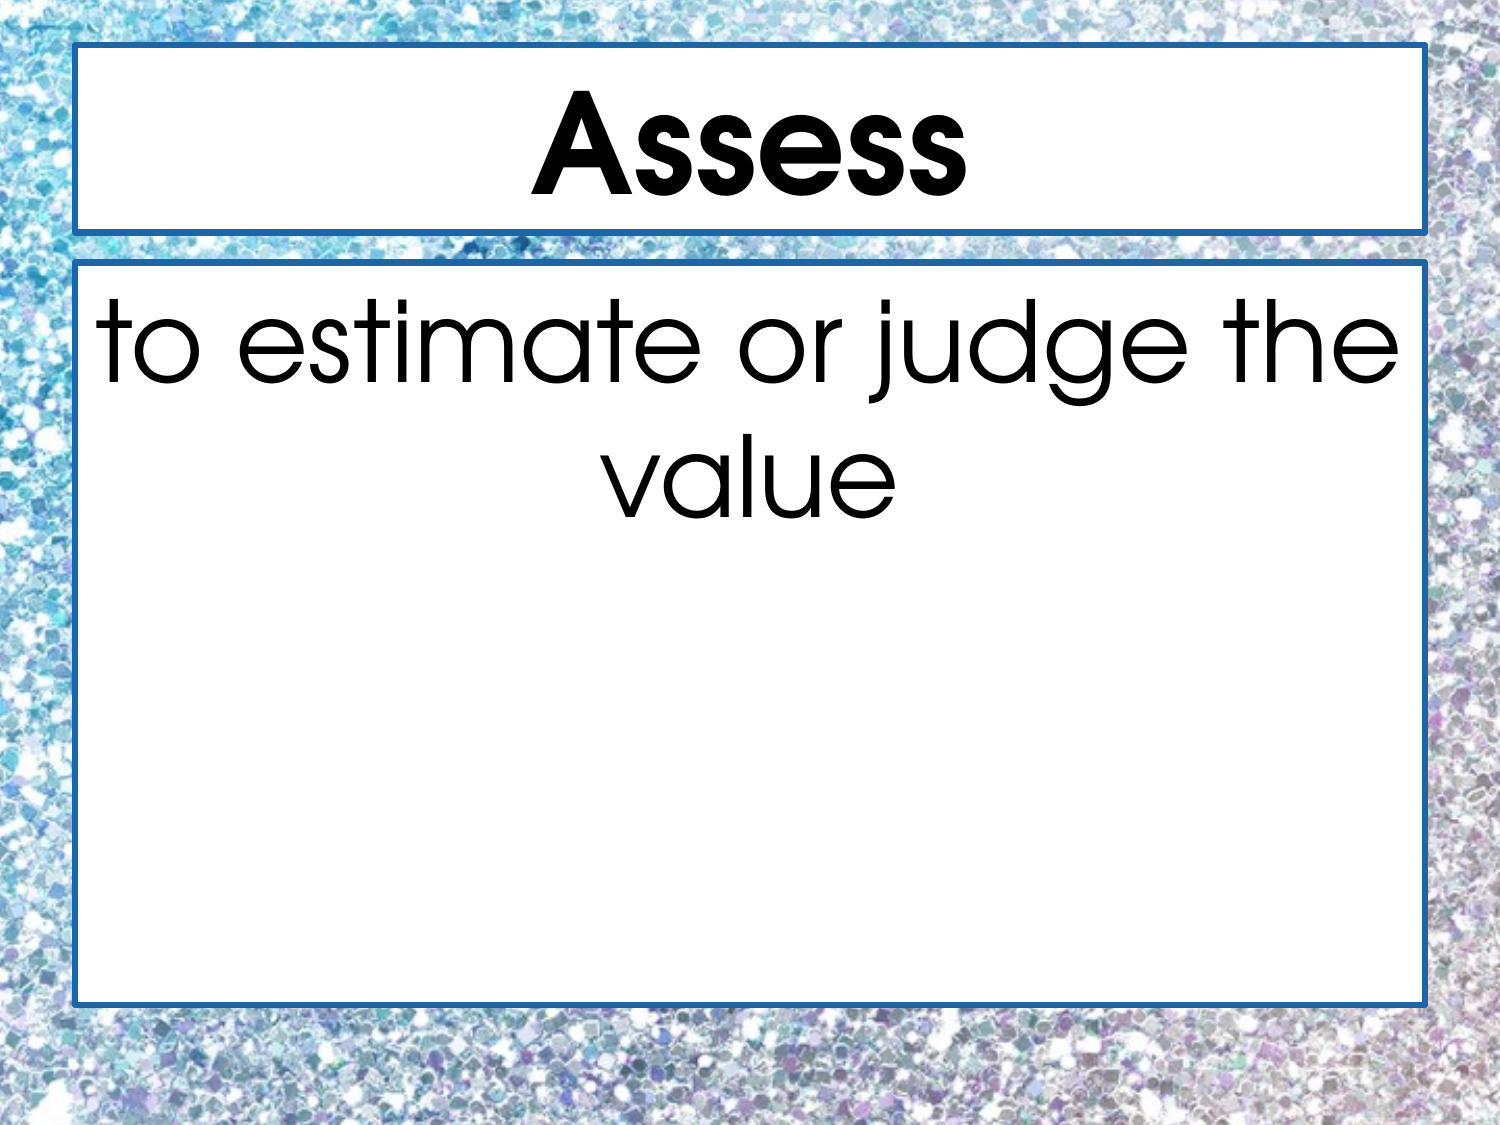

# Assess
to estimate or judge the value